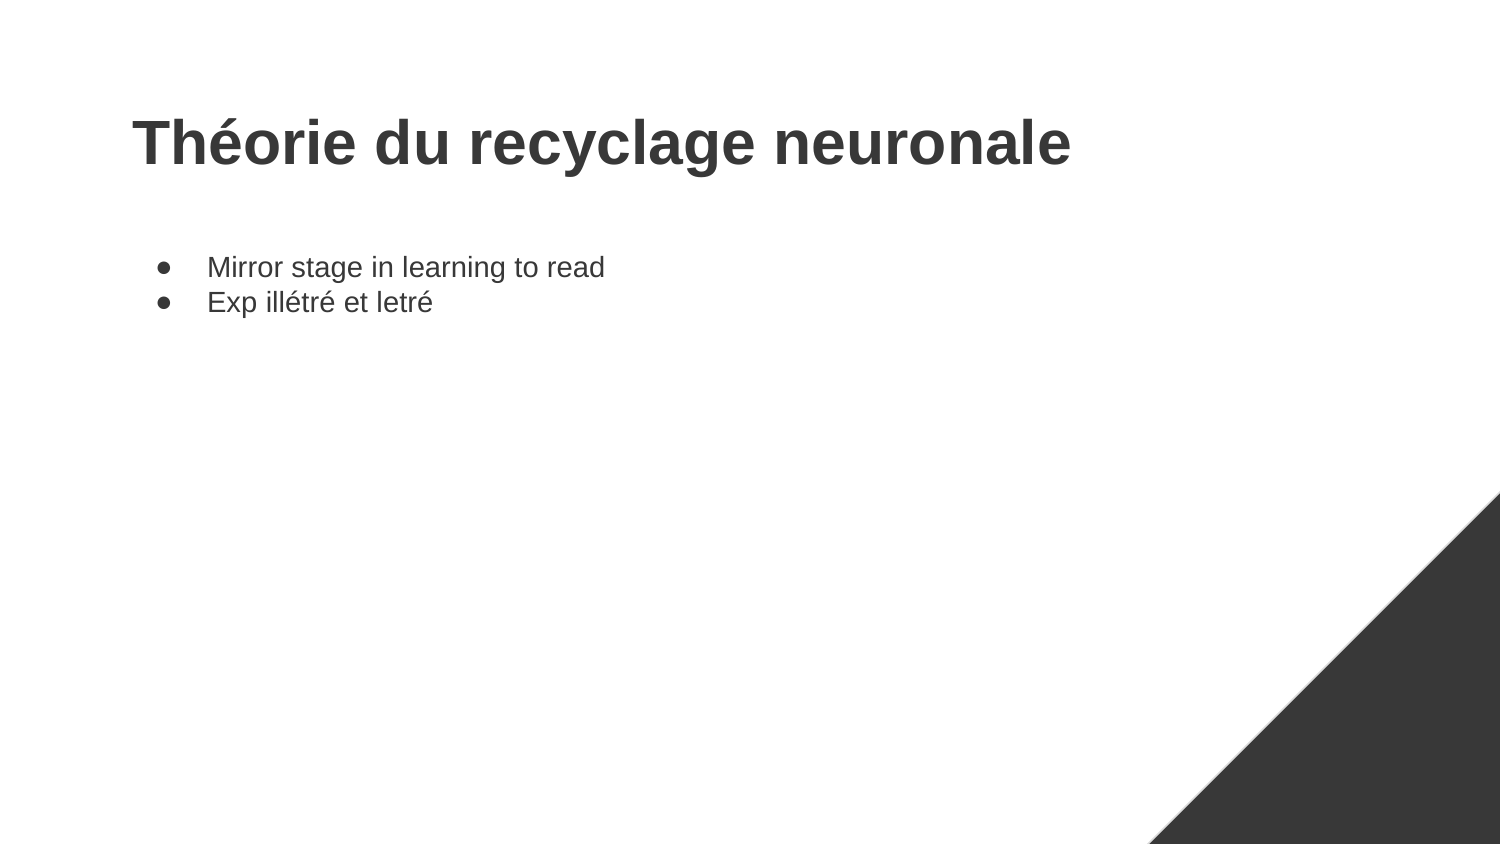

# Théorie du recyclage neuronale
Mirror stage in learning to read
Exp illétré et letré